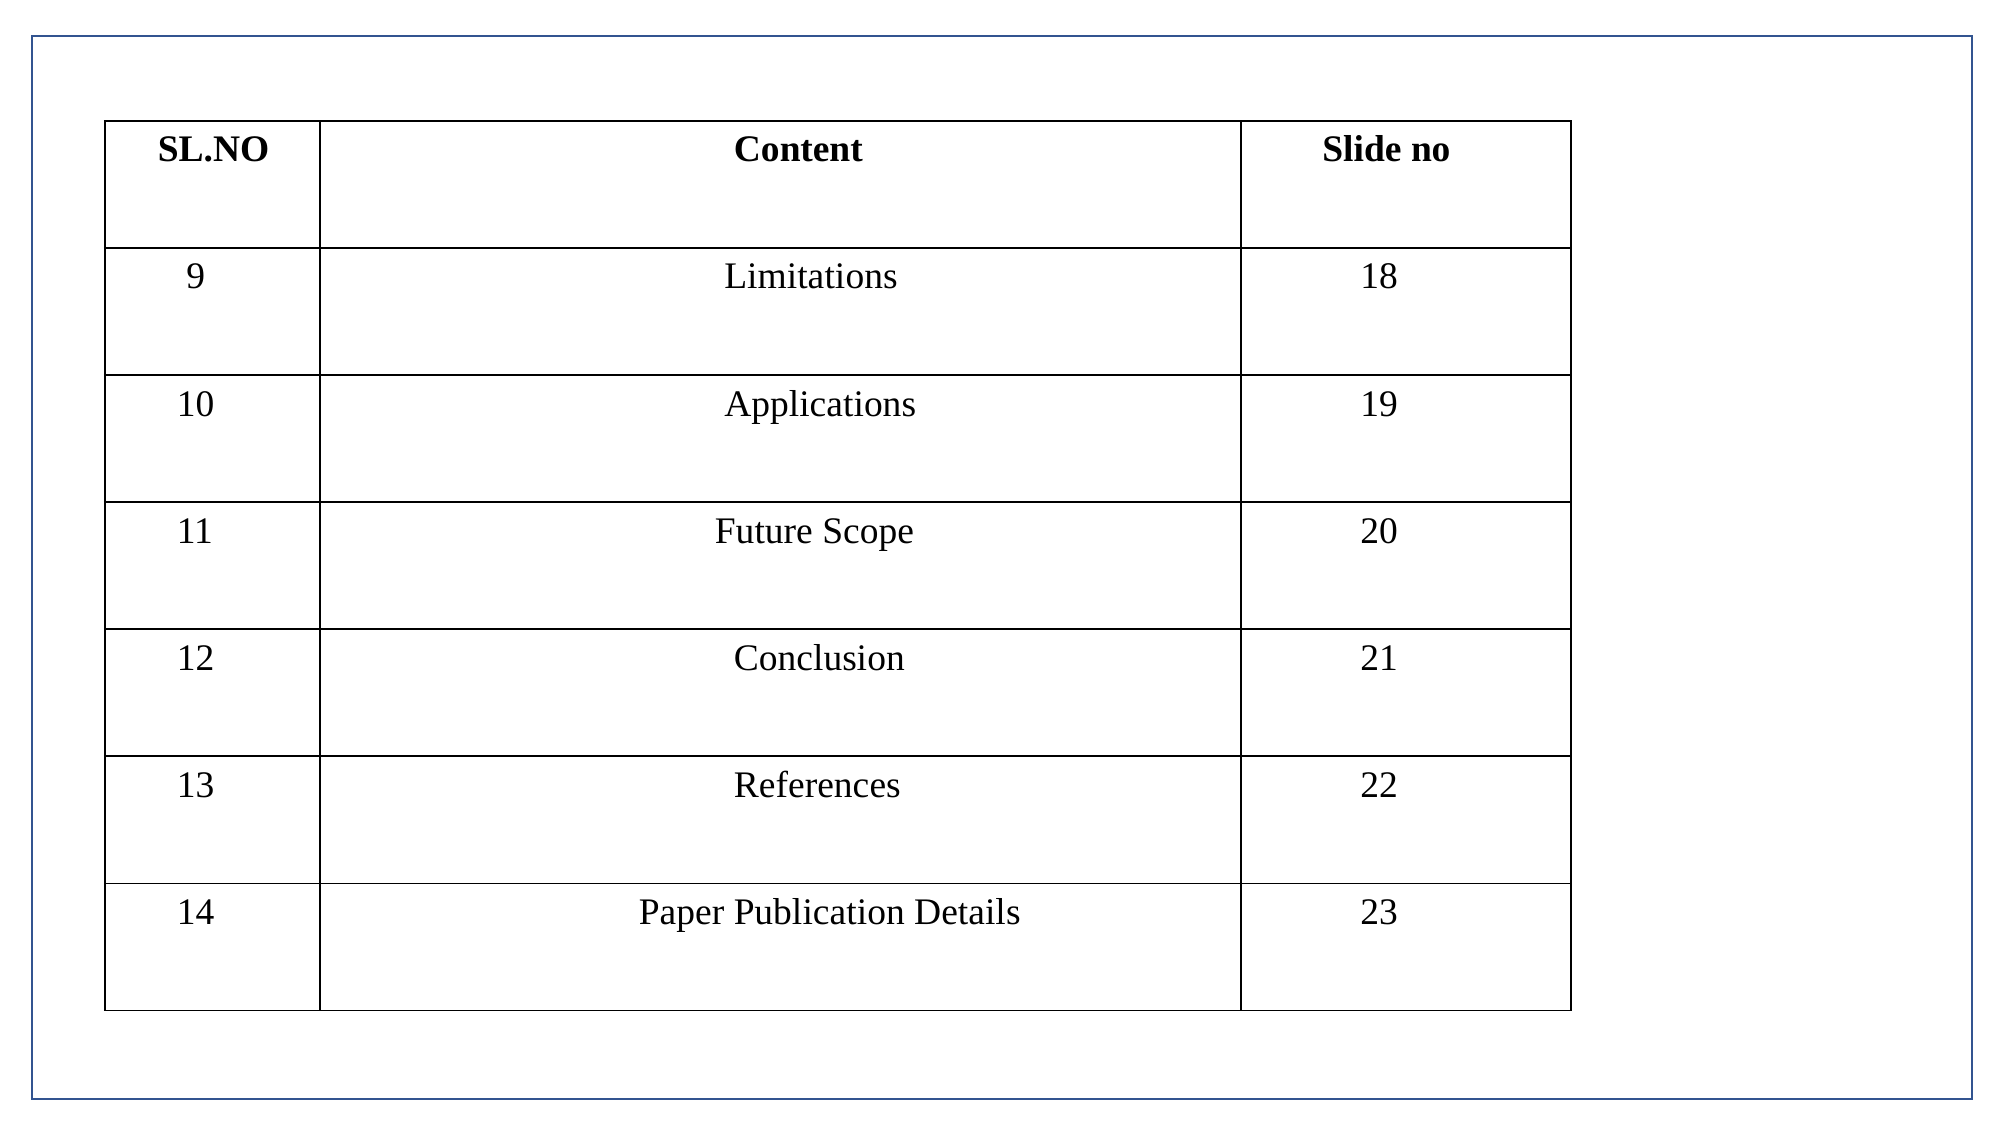

| SL.NO | Content | Slide no NO |
| --- | --- | --- |
| 9 | Limitations | 18 |
| 10 | Applications | 19 |
| 11 | Future Scope | 20 |
| 12 | Conclusion | 21 |
| 13 | References | 22 |
| 14 | Paper Publication Details | 23 |